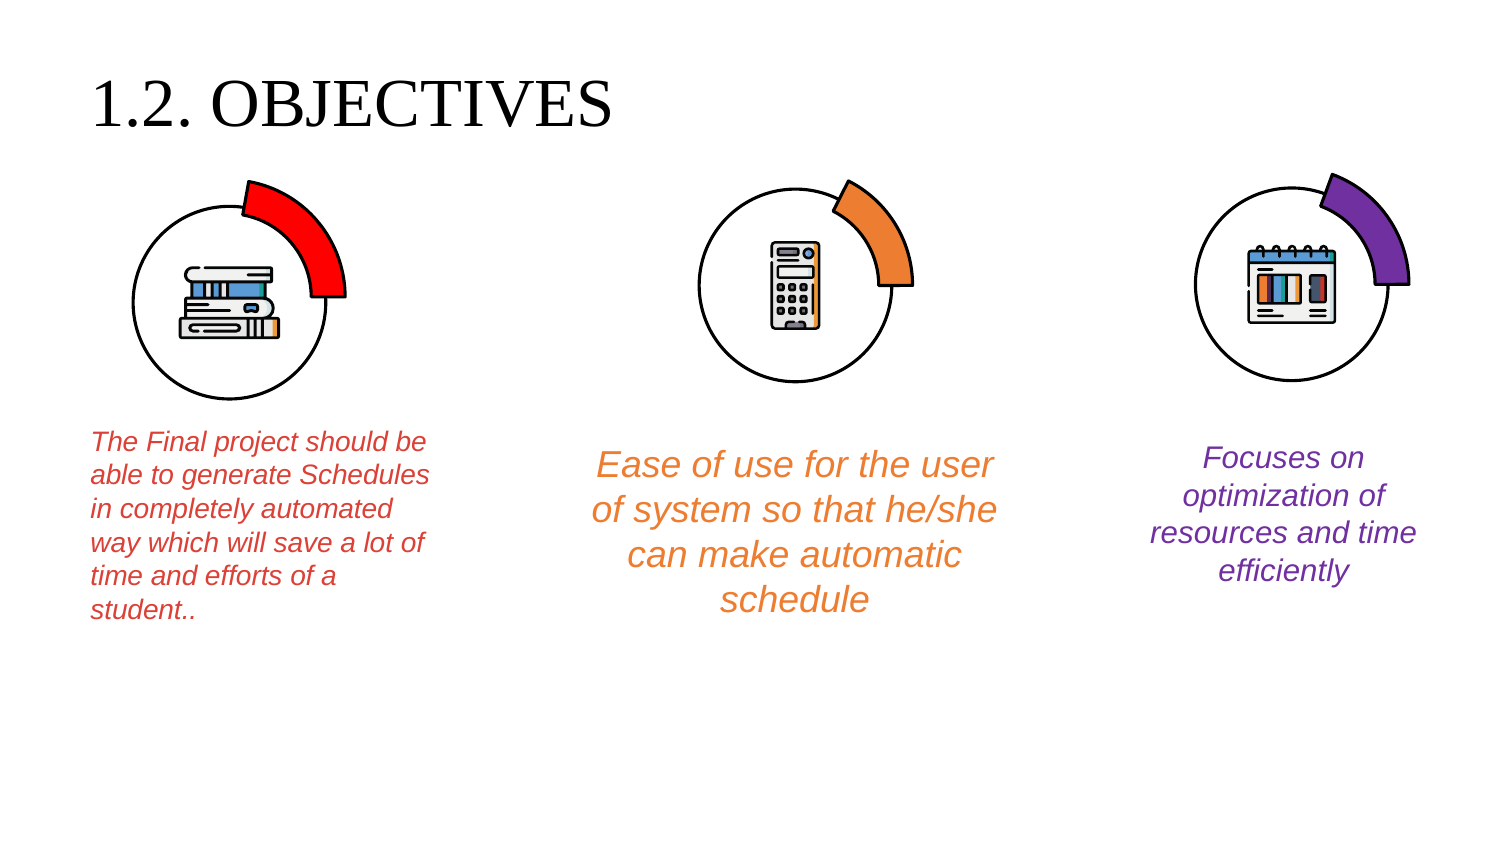

# 1.2. OBJECTIVES

The Final project should be able to generate Schedules in completely automated way which will save a lot of time and efforts of a student..

Focuses on optimization of resources and time efficiently
Ease of use for the user of system so that he/she can make automatic schedule